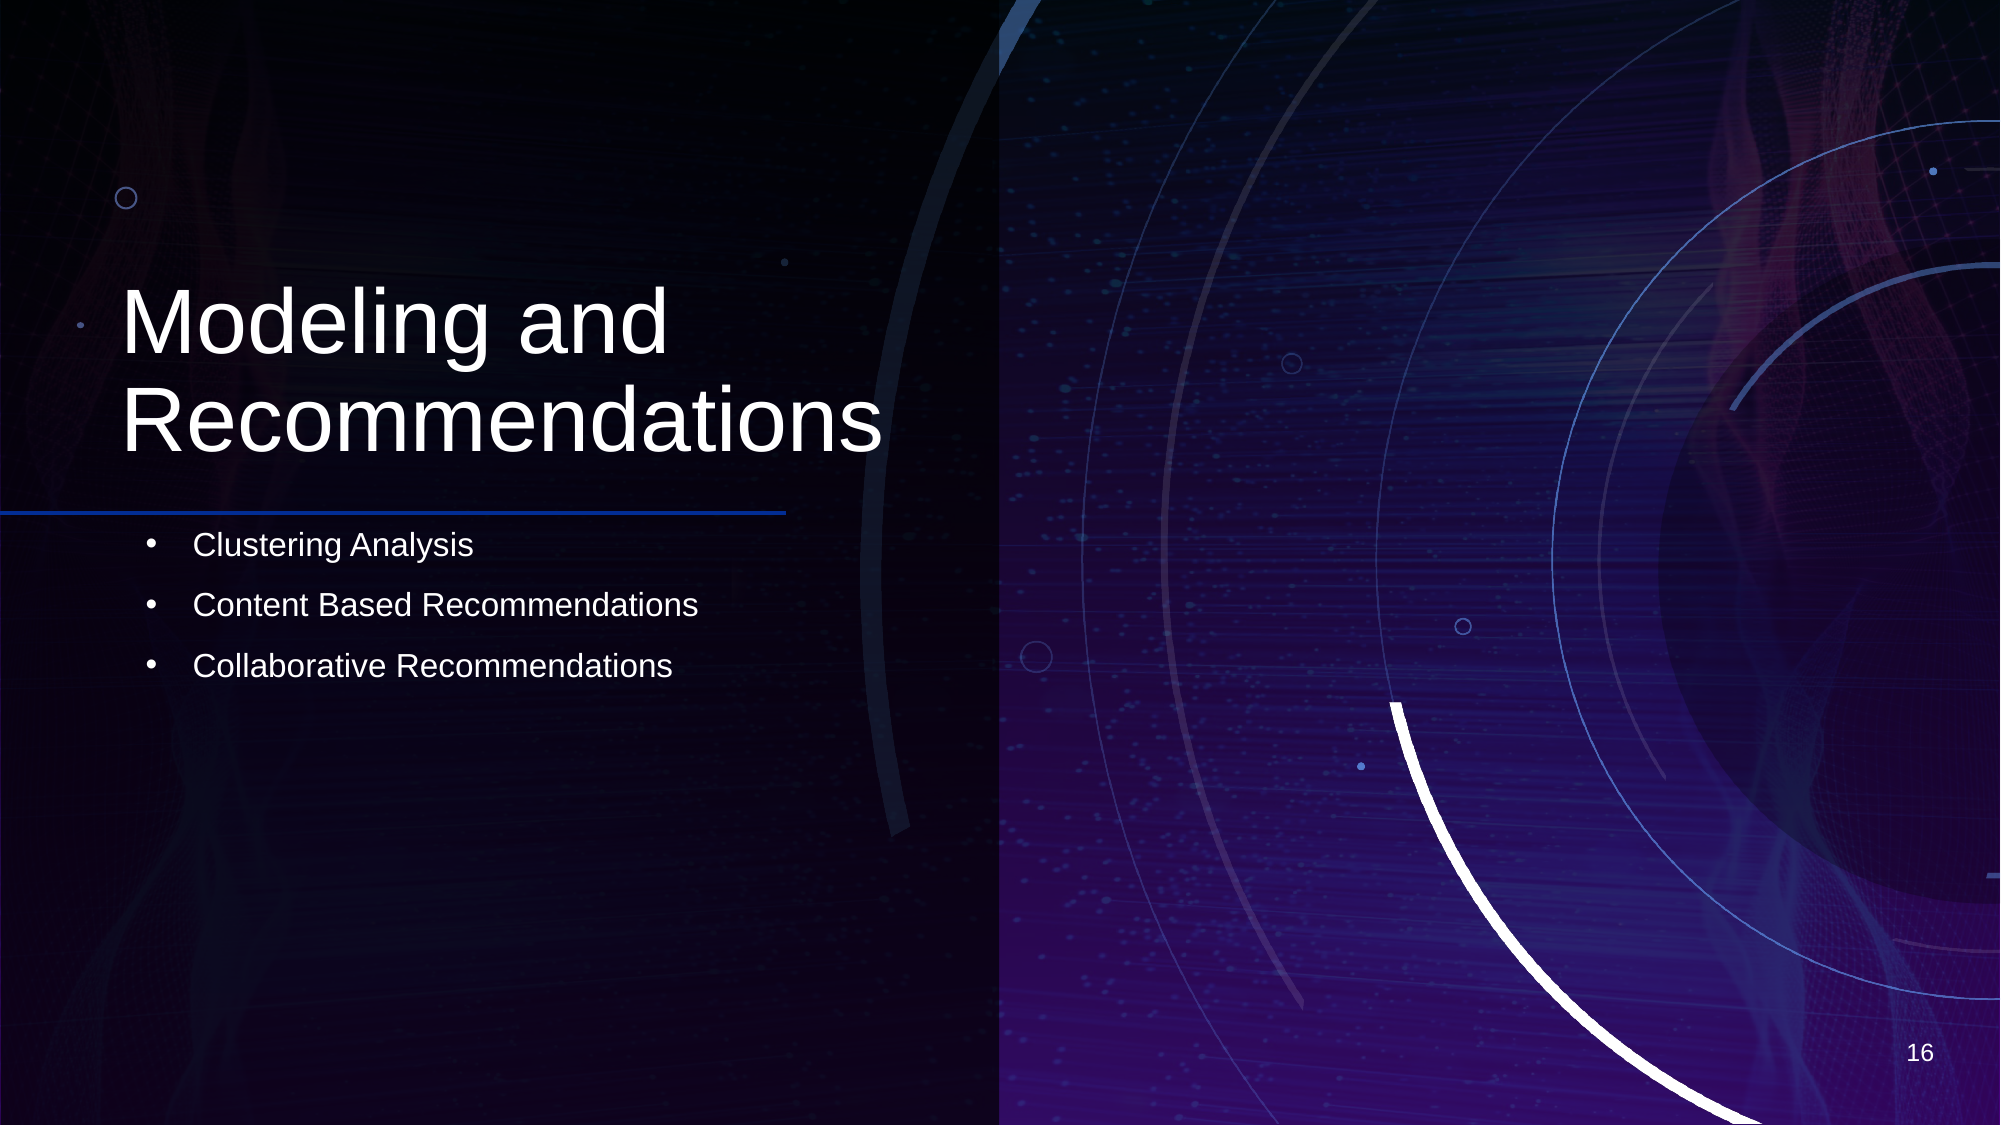

# Modeling and Recommendations
Clustering Analysis
Content Based Recommendations
Collaborative Recommendations
16